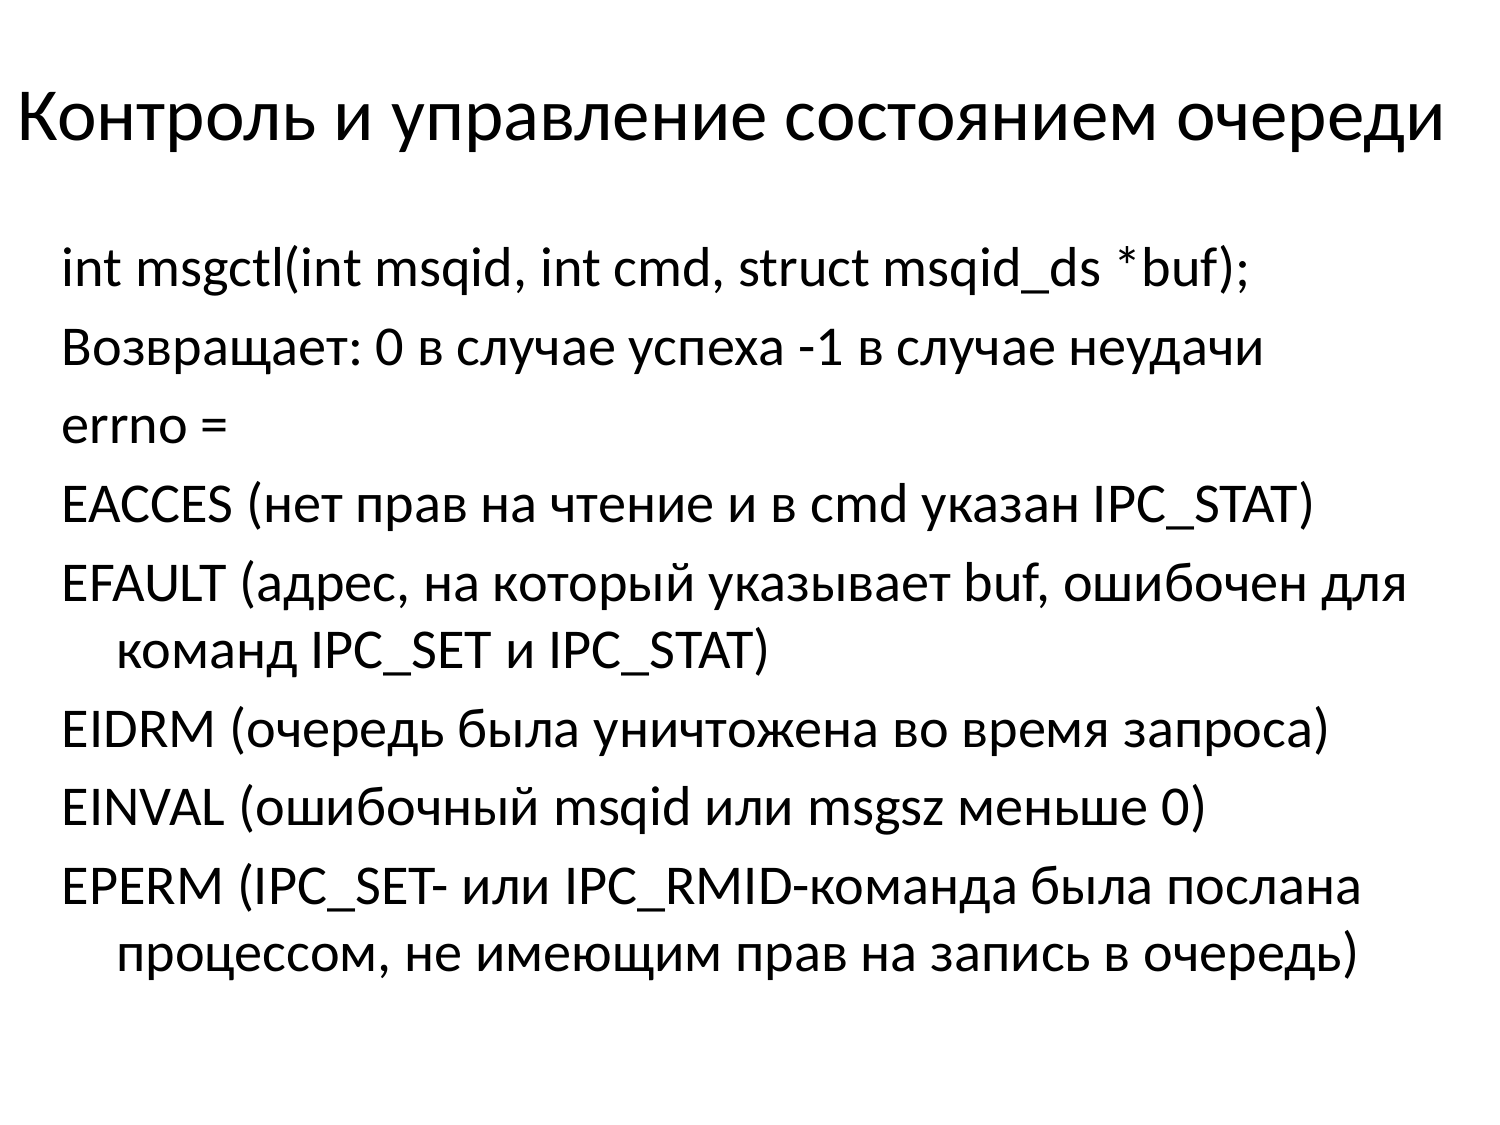

# Контроль и управление состоянием очереди
int msgctl(int msqid, int cmd, struct msqid_ds *buf);
Возвращает: 0 в случае успеха -1 в случае неудачи
errno =
EACCES (нет прав на чтение и в cmd указан IPC_STAT)
EFAULT (адрес, на который указывает buf, ошибочен для команд IPC_SET и IPC_STAT)
EIDRM (очередь была уничтожена во время запроса)
EINVAL (ошибочный msqid или msgsz меньше 0)
EPERM (IPC_SET- или IPC_RMID-команда была послана процессом, не имеющим прав на запись в очередь)